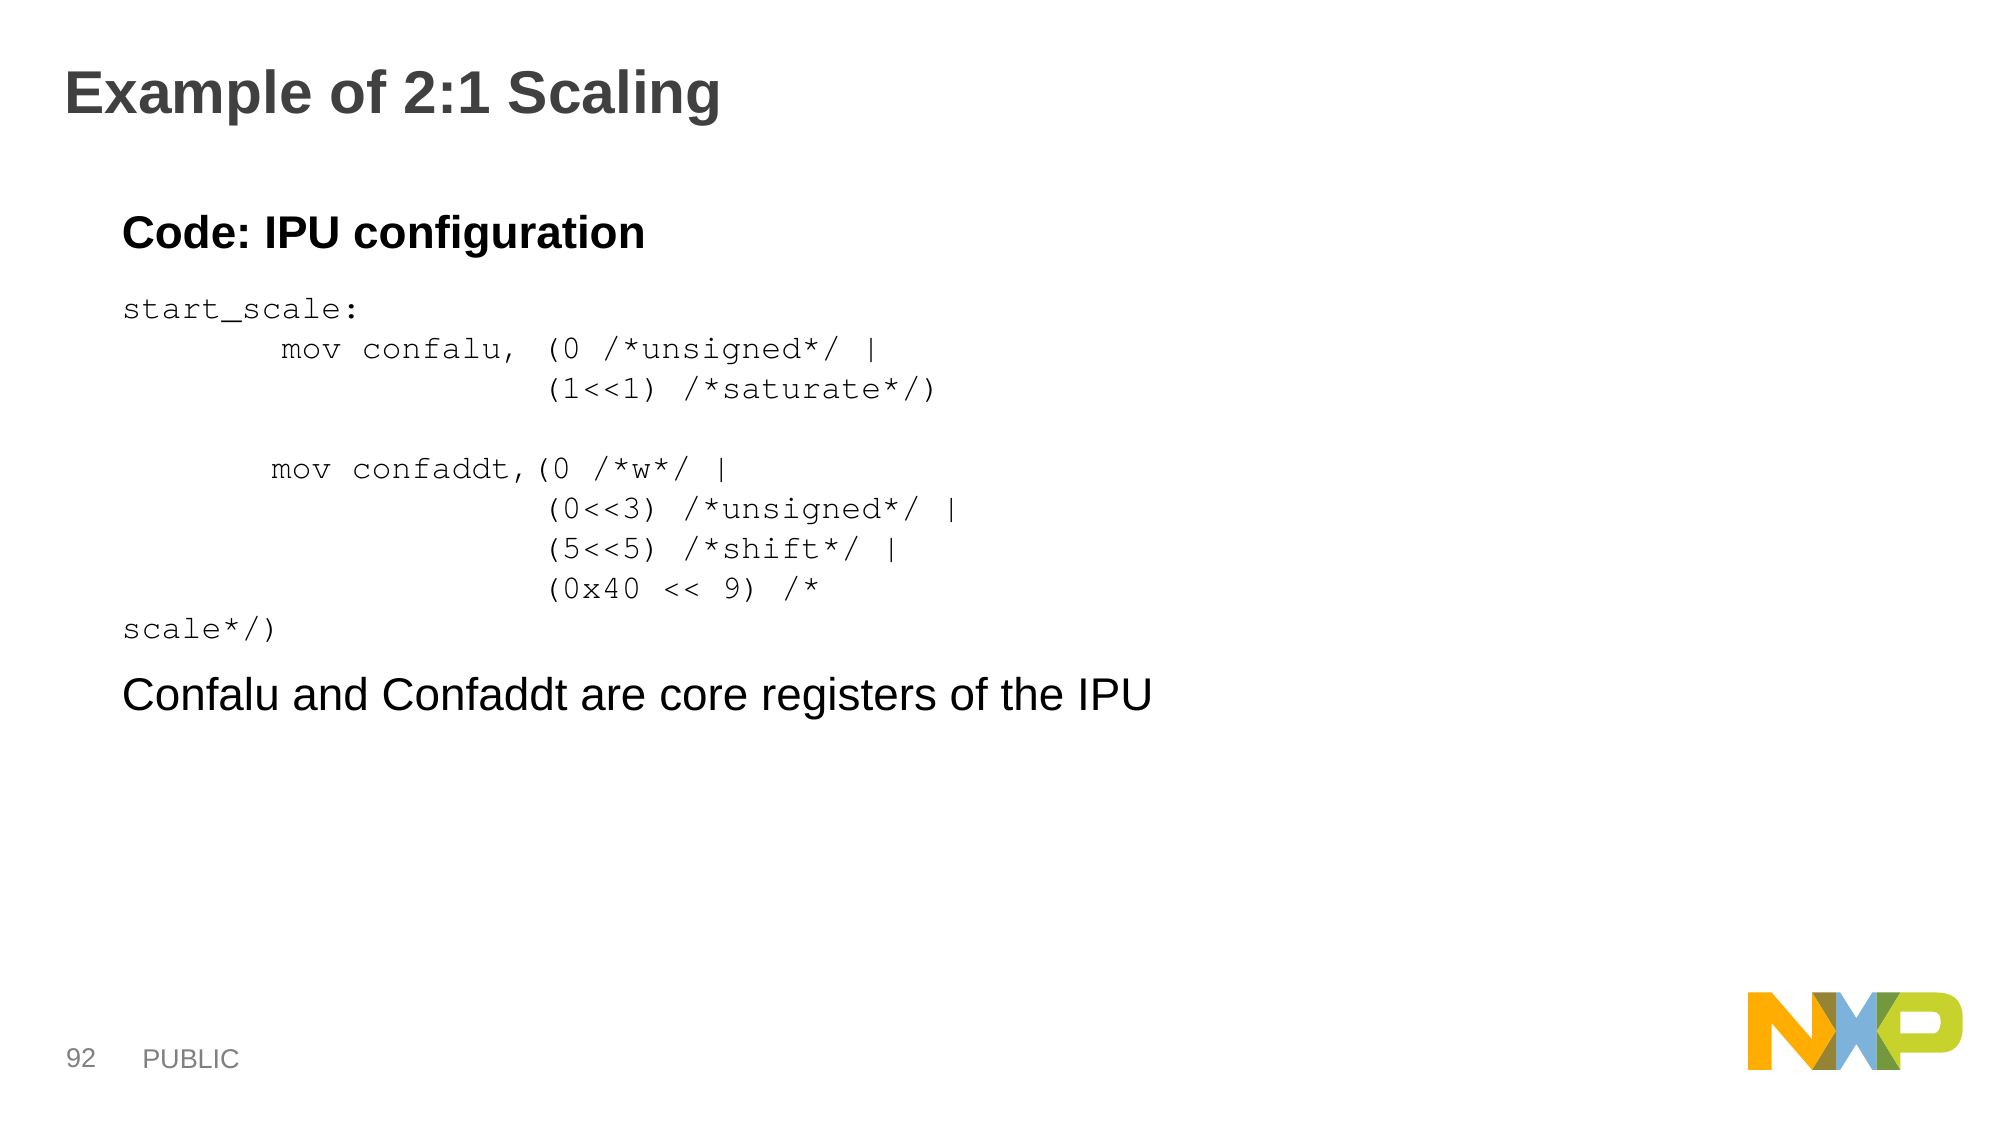

# Example of 2:1 Scaling
Code: IPU configuration
start_scale:
        mov confalu, (0 /*unsigned*/ |
                     (1<<1) /*saturate*/)

	mov confaddt,(0 /*w*/ |
                     (0<<3) /*unsigned*/ |
                     (5<<5) /*shift*/ |
                     (0x40 << 9) /* scale*/)
Confalu and Confaddt are core registers of the IPU